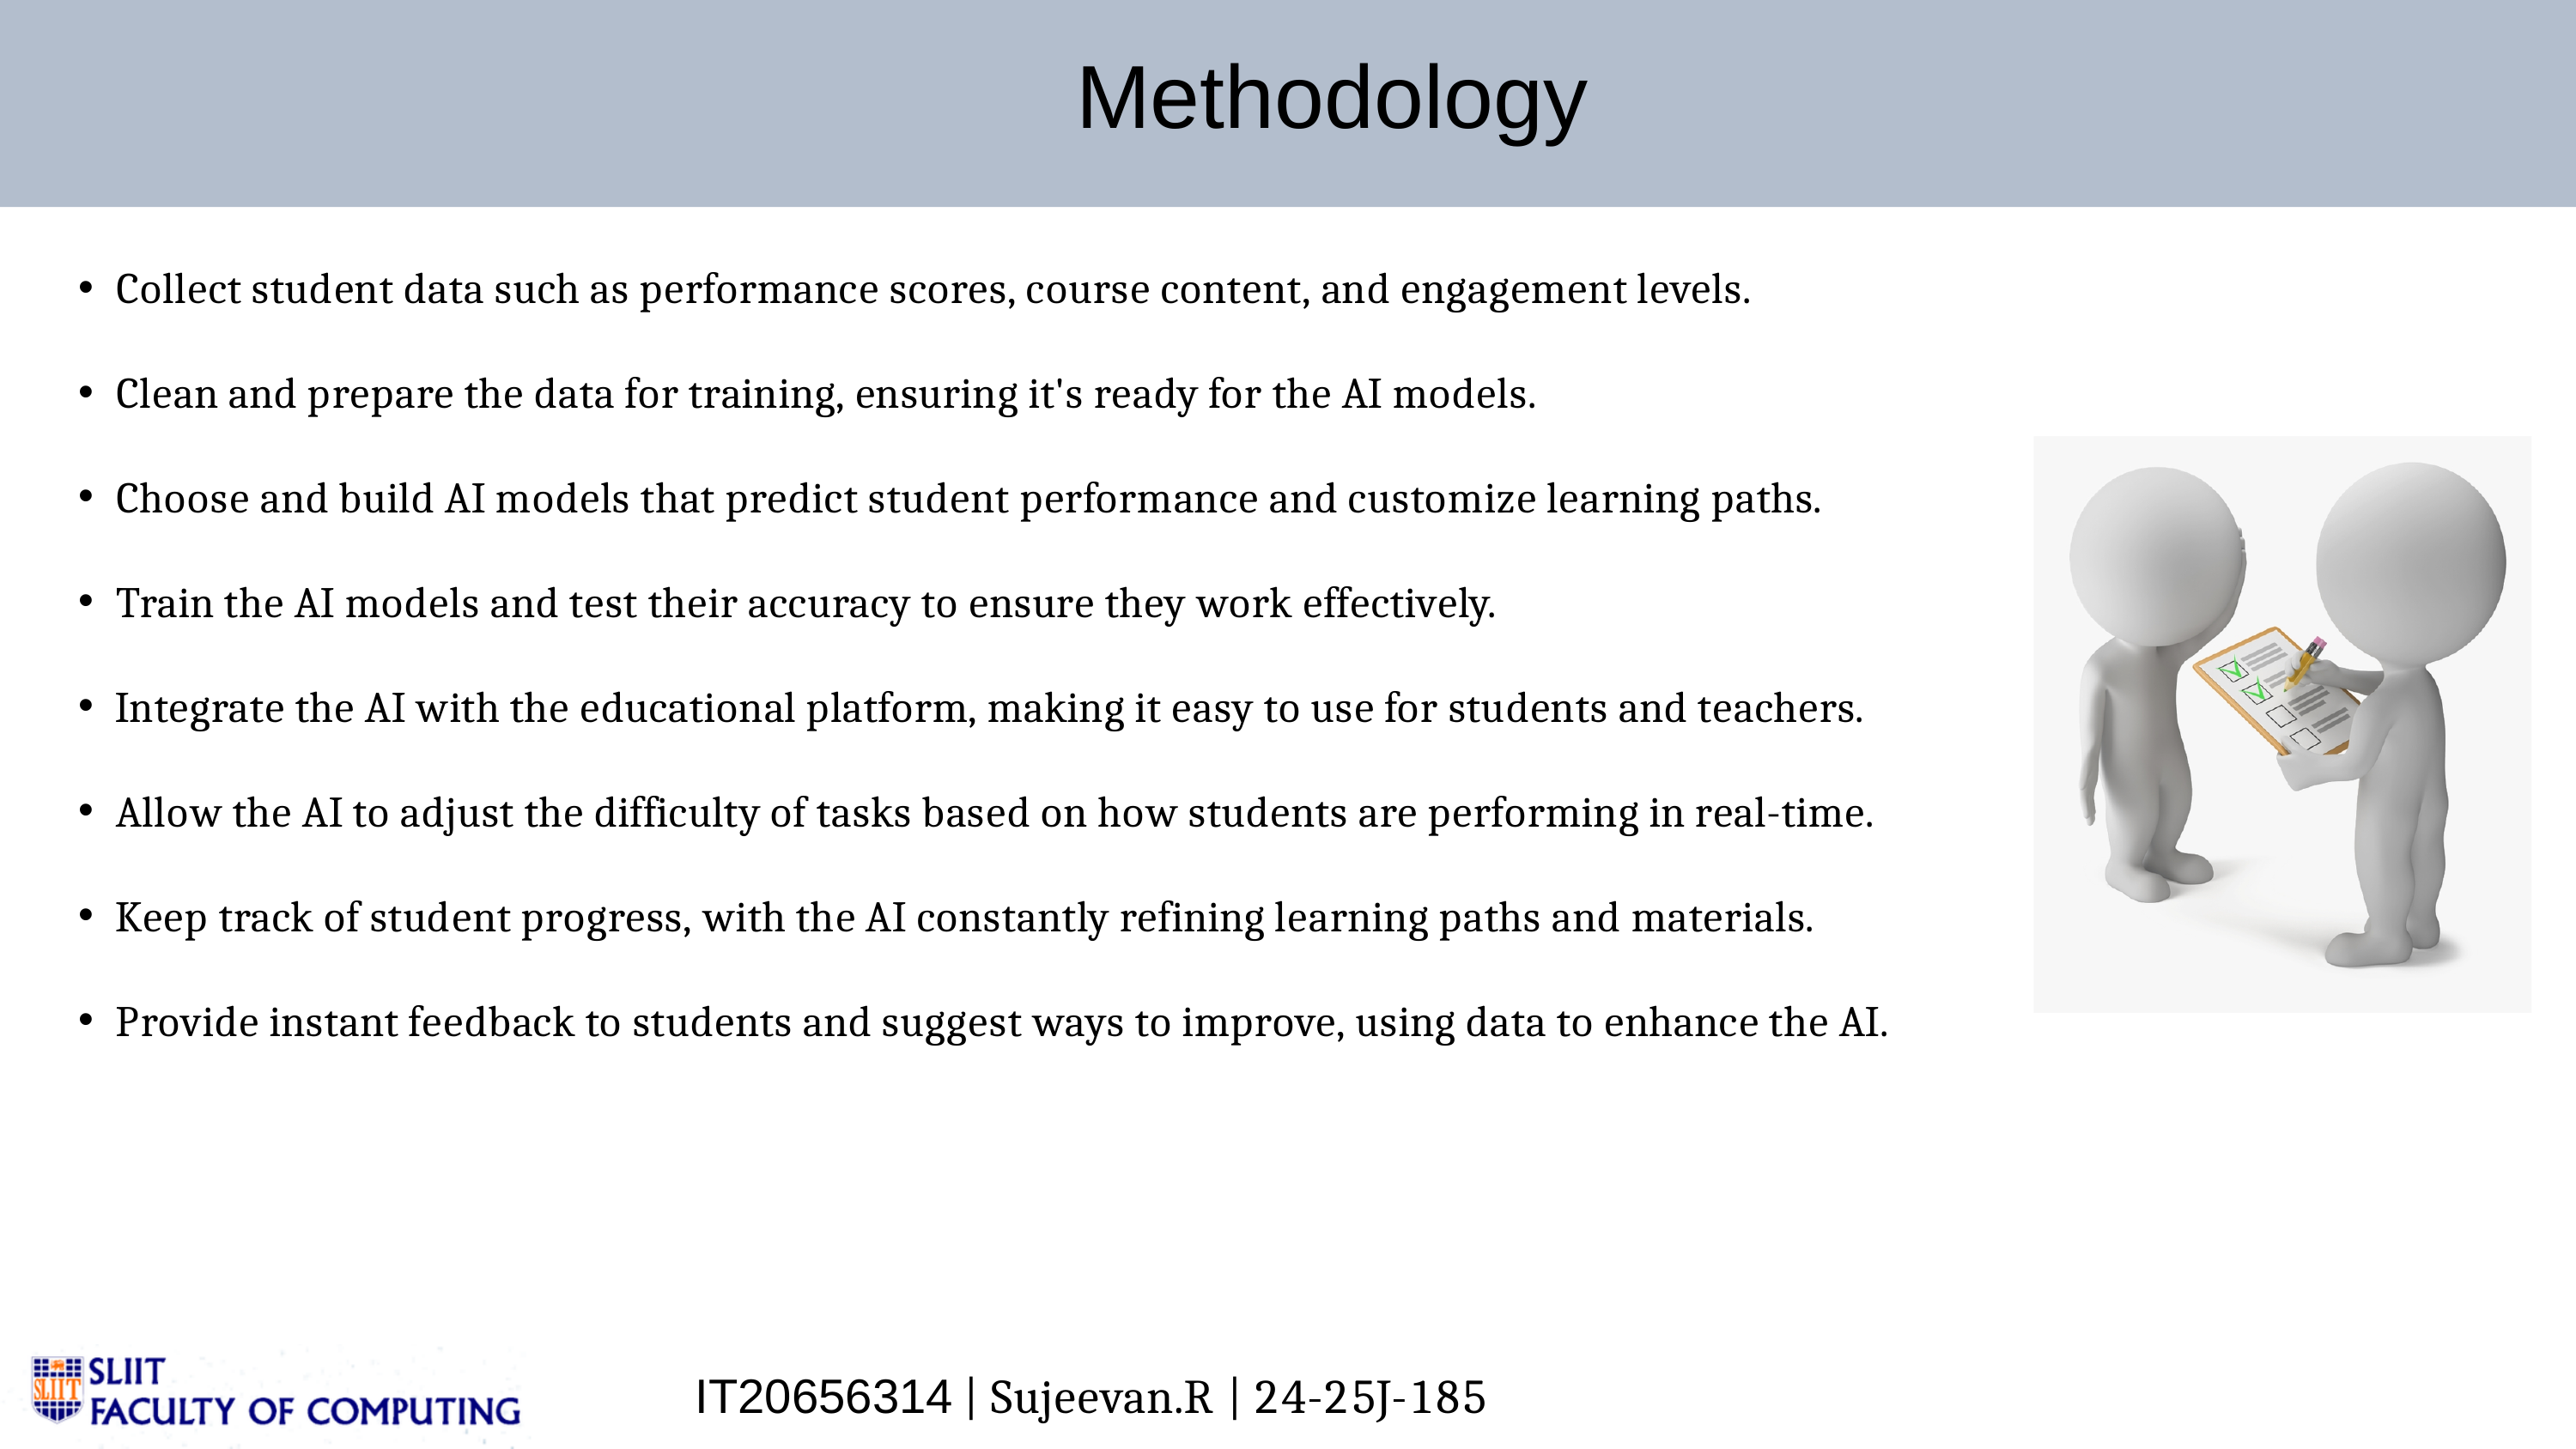

Methodology
Collect student data such as performance scores, course content, and engagement levels.

Clean and prepare the data for training, ensuring it's ready for the AI models.

Choose and build AI models that predict student performance and customize learning paths.

Train the AI models and test their accuracy to ensure they work effectively.

Integrate the AI with the educational platform, making it easy to use for students and teachers.

Allow the AI to adjust the difficulty of tasks based on how students are performing in real-time.

Keep track of student progress, with the AI constantly refining learning paths and materials.

Provide instant feedback to students and suggest ways to improve, using data to enhance the AI.

IT20656314 | Sujeevan.R | 24-25J-185